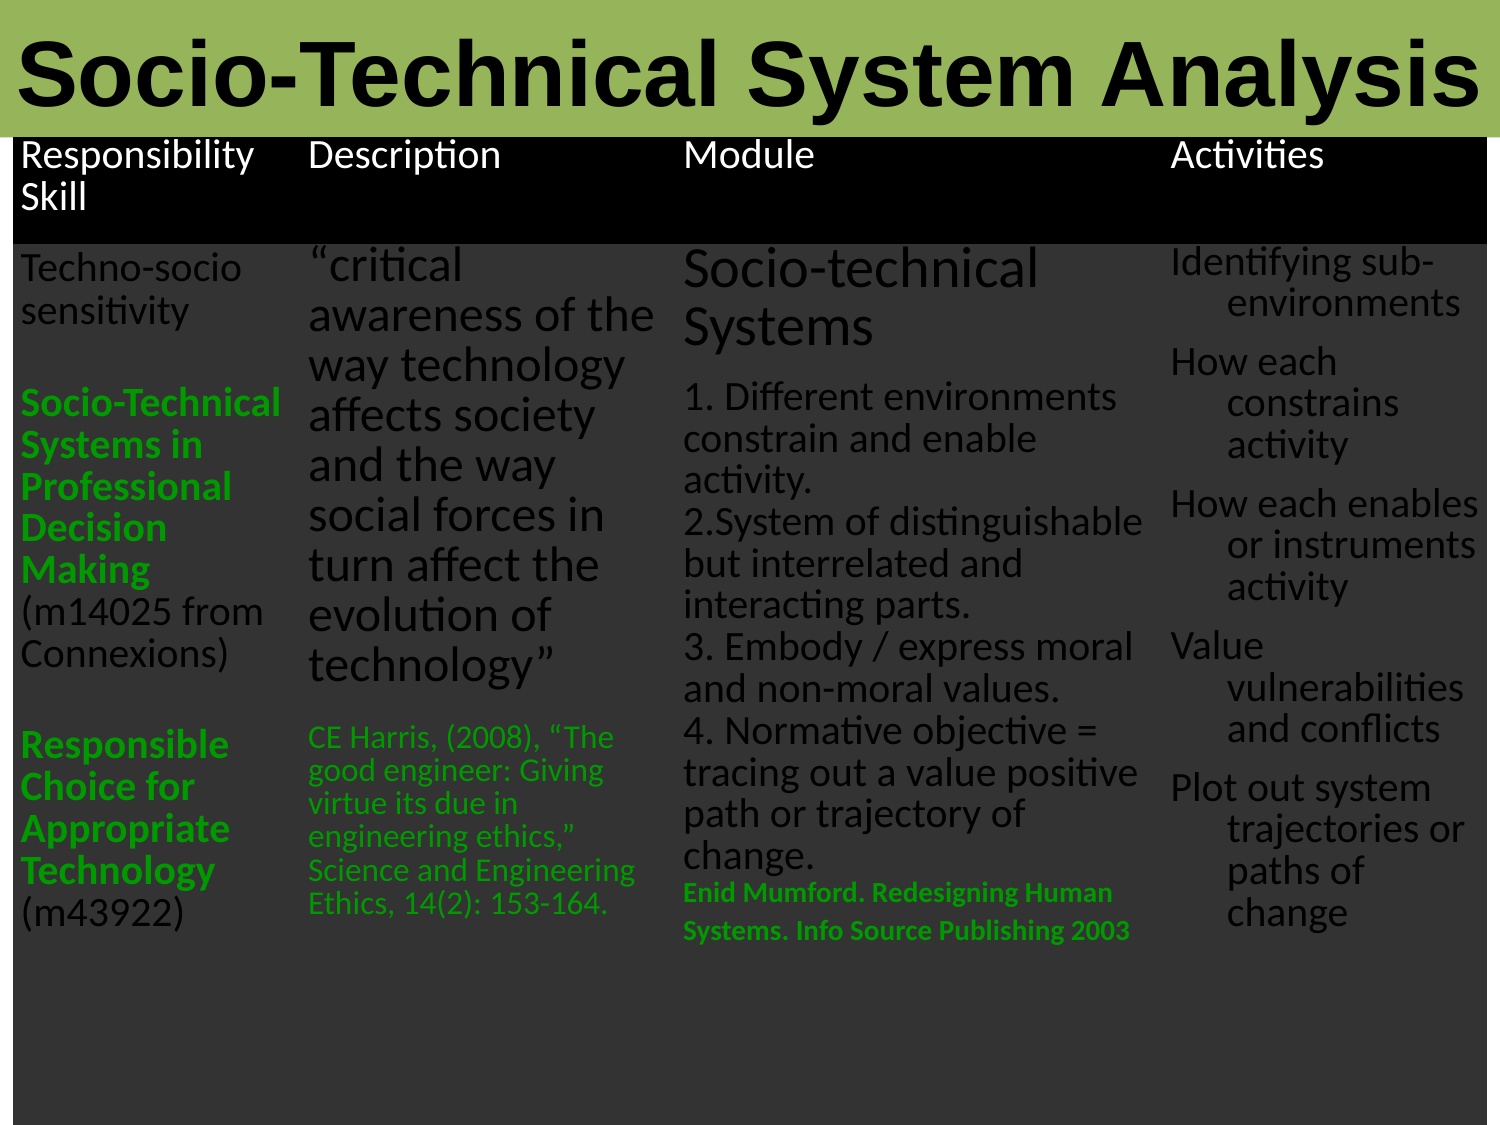

# Socio-Technical System Analysis
| Responsibility Skill | Description | Module | Activities |
| --- | --- | --- | --- |
| Techno-socio sensitivity Socio-Technical Systems in Professional Decision Making (m14025 from Connexions) Responsible Choice for Appropriate Technology (m43922) | “critical awareness of the way technology affects society and the way social forces in turn affect the evolution of technology” CE Harris, (2008), “The good engineer: Giving virtue its due in engineering ethics,” Science and Engineering Ethics, 14(2): 153-164. | Socio-technical Systems 1. Different environments constrain and enable activity. 2.System of distinguishable but interrelated and interacting parts. 3. Embody / express moral and non-moral values. 4. Normative objective = tracing out a value positive path or trajectory of change. Enid Mumford. Redesigning Human Systems. Info Source Publishing 2003 | Identifying sub-environments How each constrains activity How each enables or instruments activity Value vulnerabilities and conflicts Plot out system trajectories or paths of change |